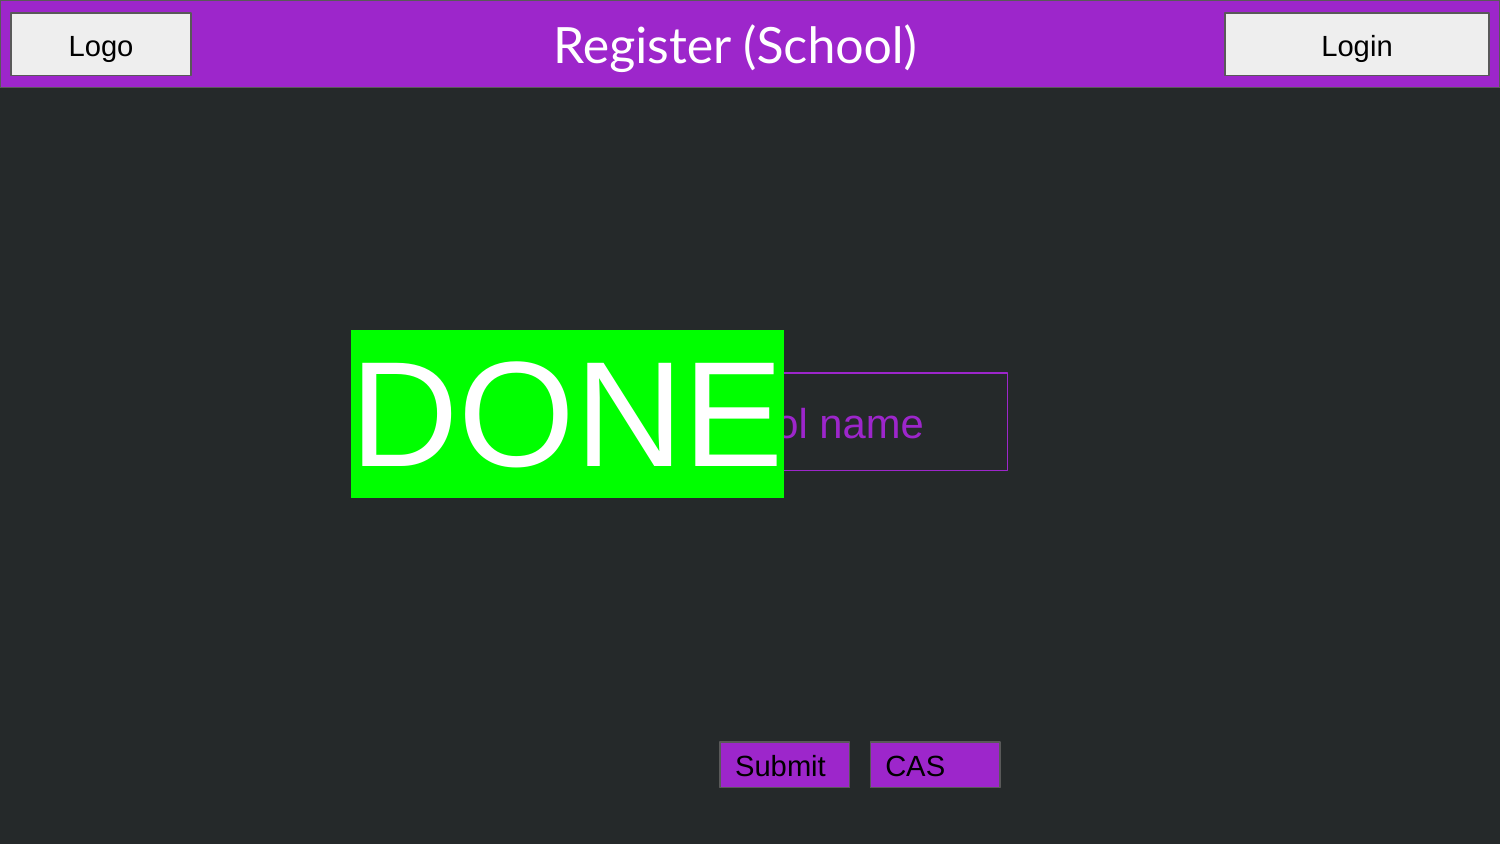

Register (School)
Logo
Login
DONE
Enter school name
Submit
CAS